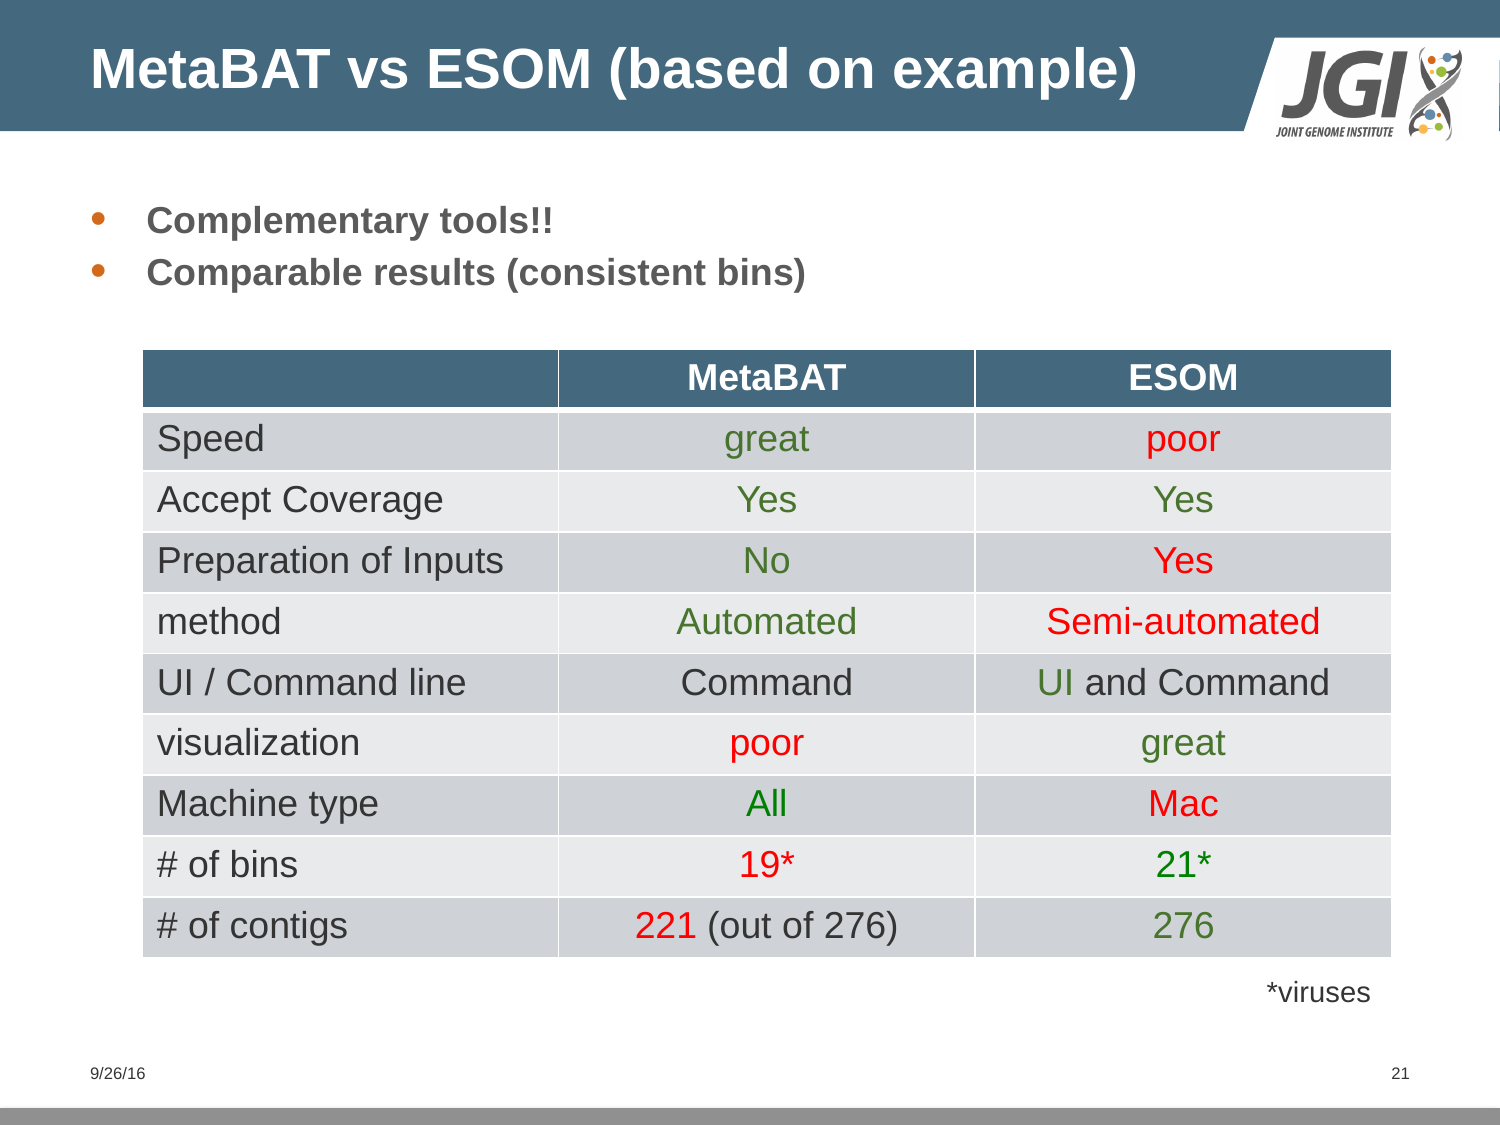

# MetaBAT vs ESOM (based on example)
Complementary tools!!
Comparable results (consistent bins)
|  | MetaBAT | ESOM |
| --- | --- | --- |
| Speed | great | poor |
| Accept Coverage | Yes | Yes |
| Preparation of Inputs | No | Yes |
| method | Automated | Semi-automated |
| UI / Command line | Command | UI and Command |
| visualization | poor | great |
| Machine type | All | Mac |
| # of bins | 19\* | 21\* |
| # of contigs | 221 (out of 276) | 276 |
*viruses
9/26/16
21